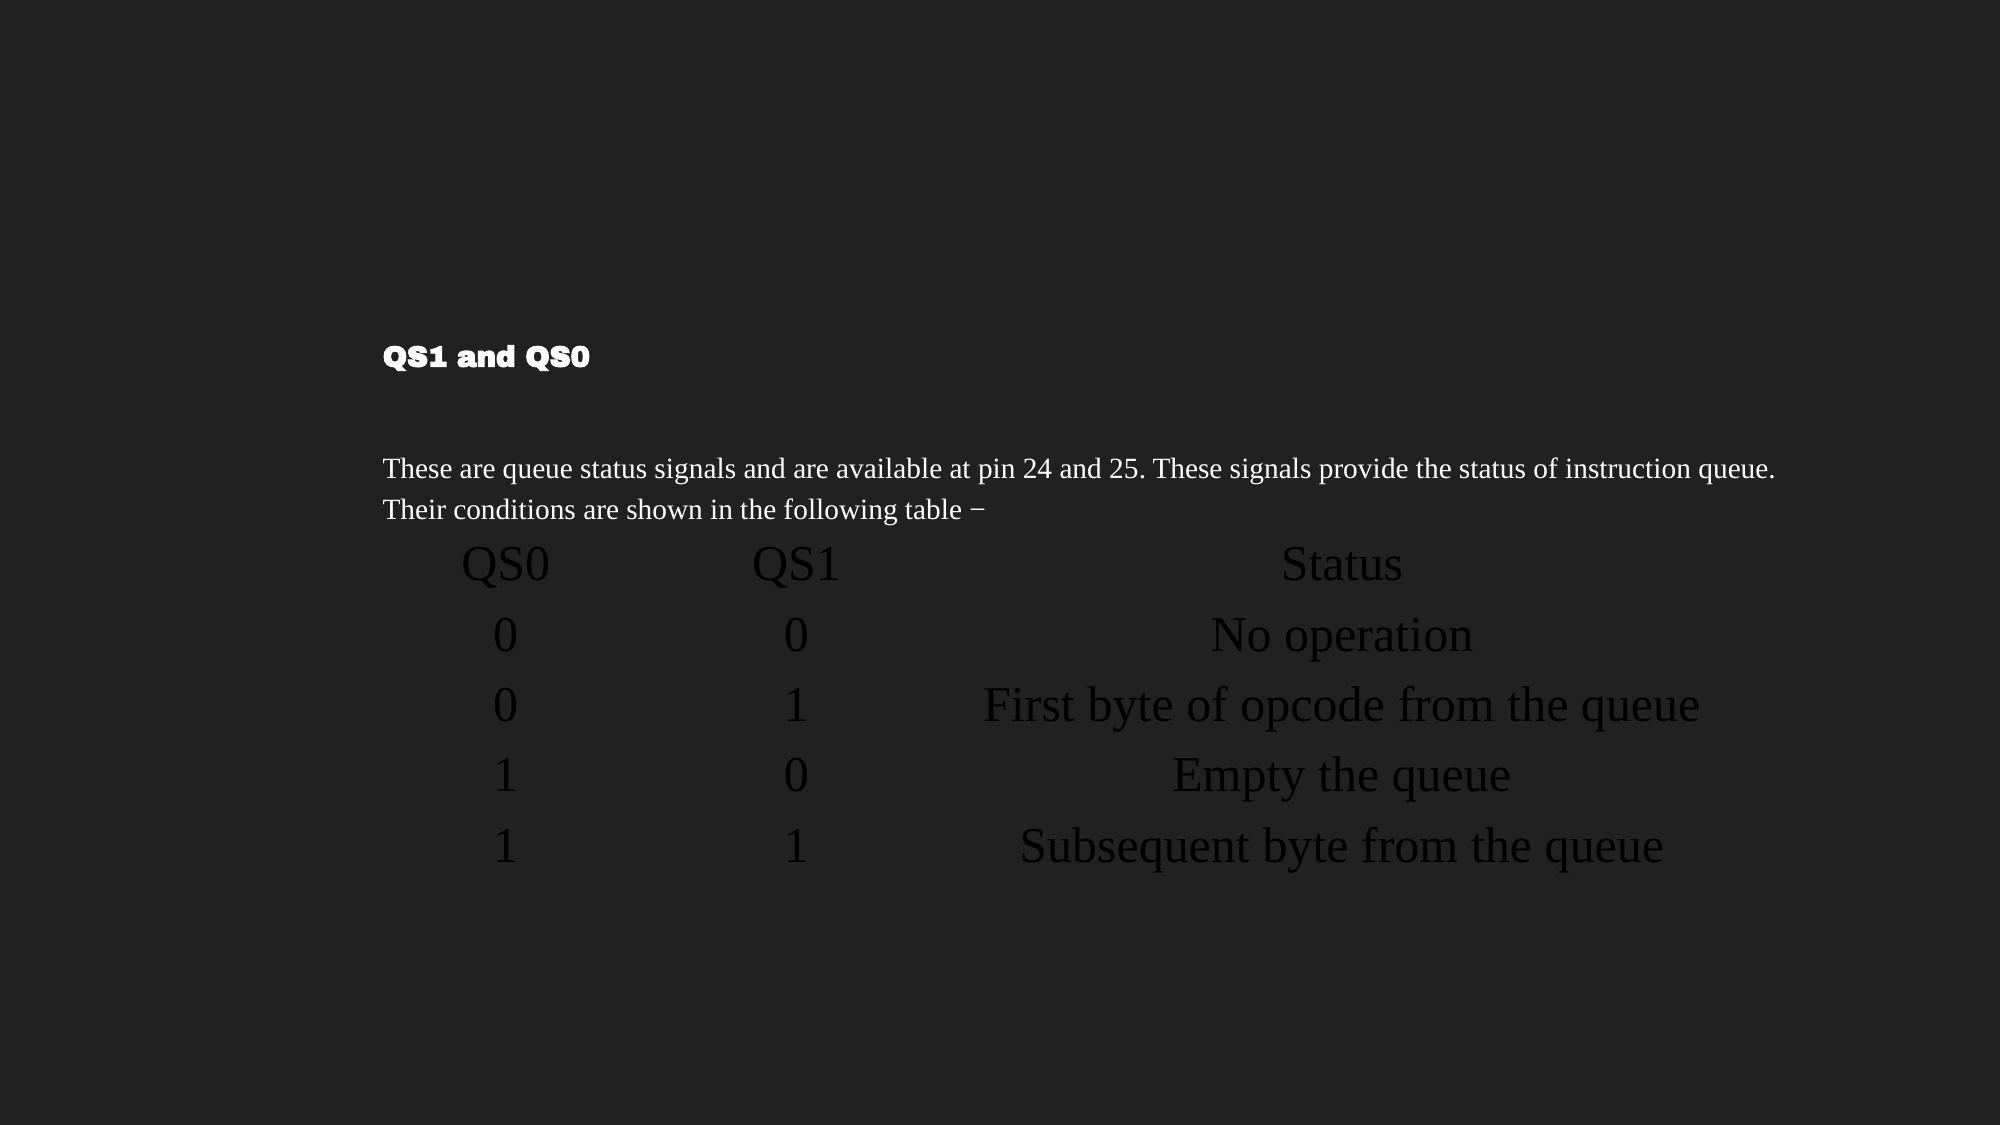

#
QS1 and QS0

These are queue status signals and are available at pin 24 and 25. These signals provide the status of instruction queue. Their conditions are shown in the following table −

| QS0 | QS1 | Status |
| --- | --- | --- |
| 0 | 0 | No operation |
| 0 | 1 | First byte of opcode from the queue |
| 1 | 0 | Empty the queue |
| 1 | 1 | Subsequent byte from the queue |